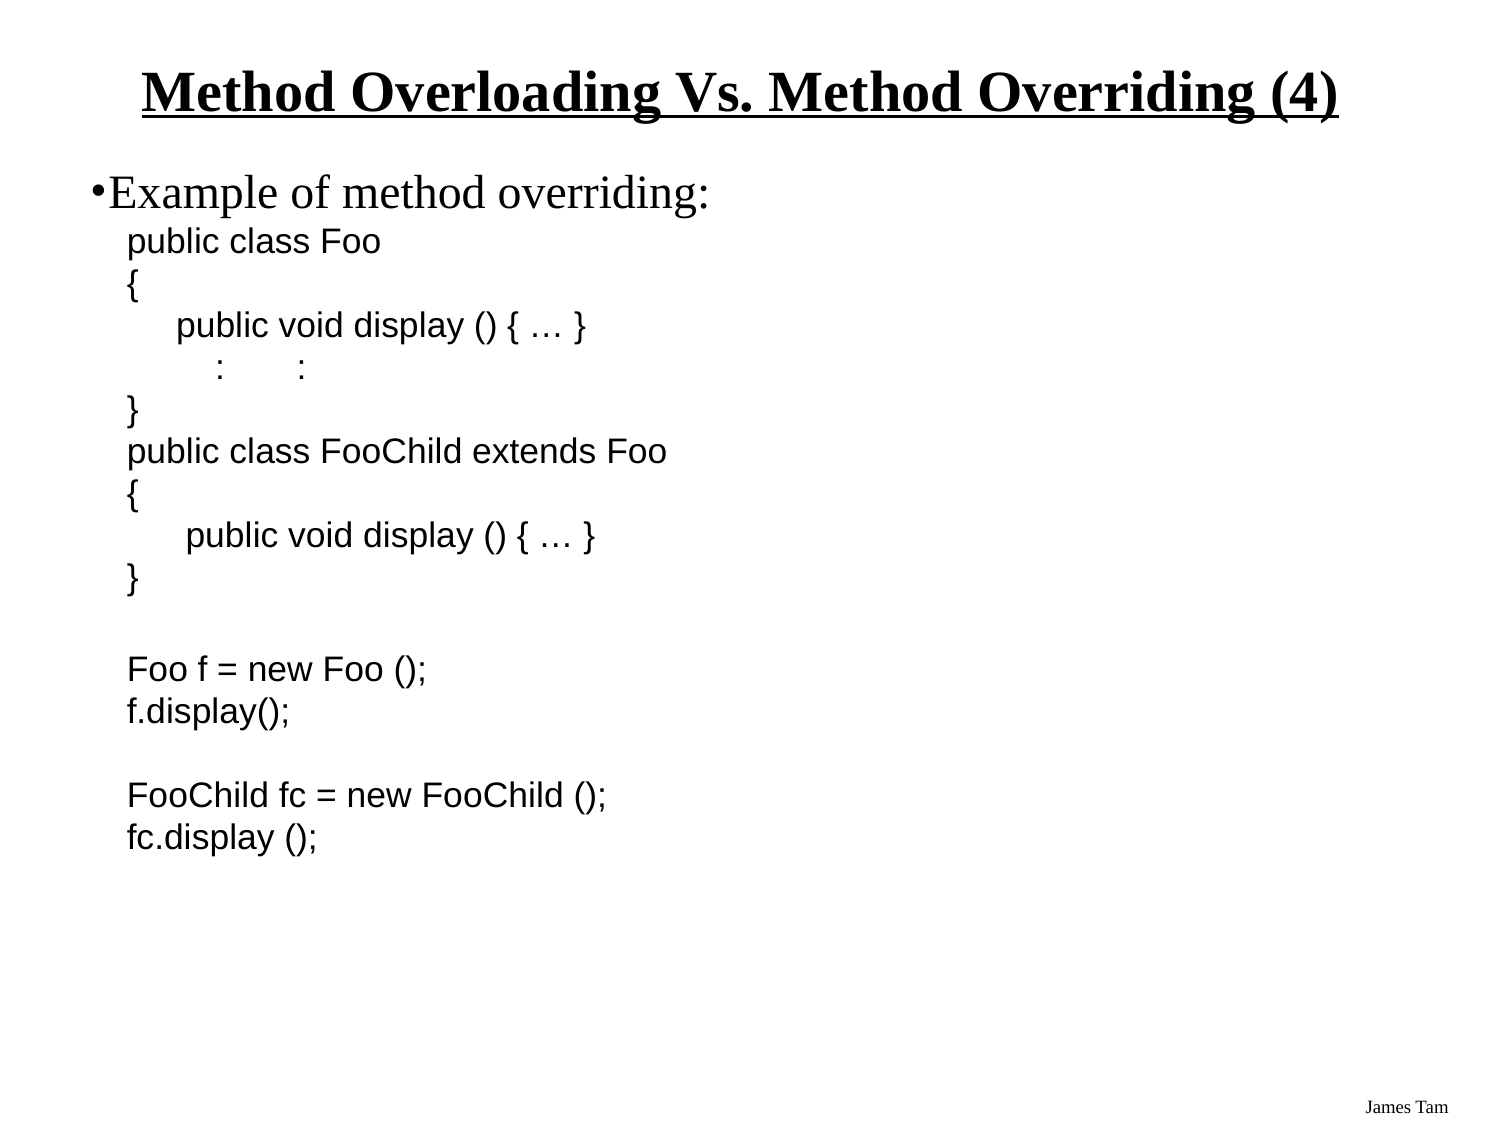

# Method Overloading Vs. Method Overriding (4)
Example of method overriding:
public class Foo
{
 	   public void display () { … }
	       :	:
}
public class FooChild extends Foo
{
	    public void display () { … }
}

Foo f = new Foo ();
f.display();

FooChild fc = new FooChild ();
fc.display ();